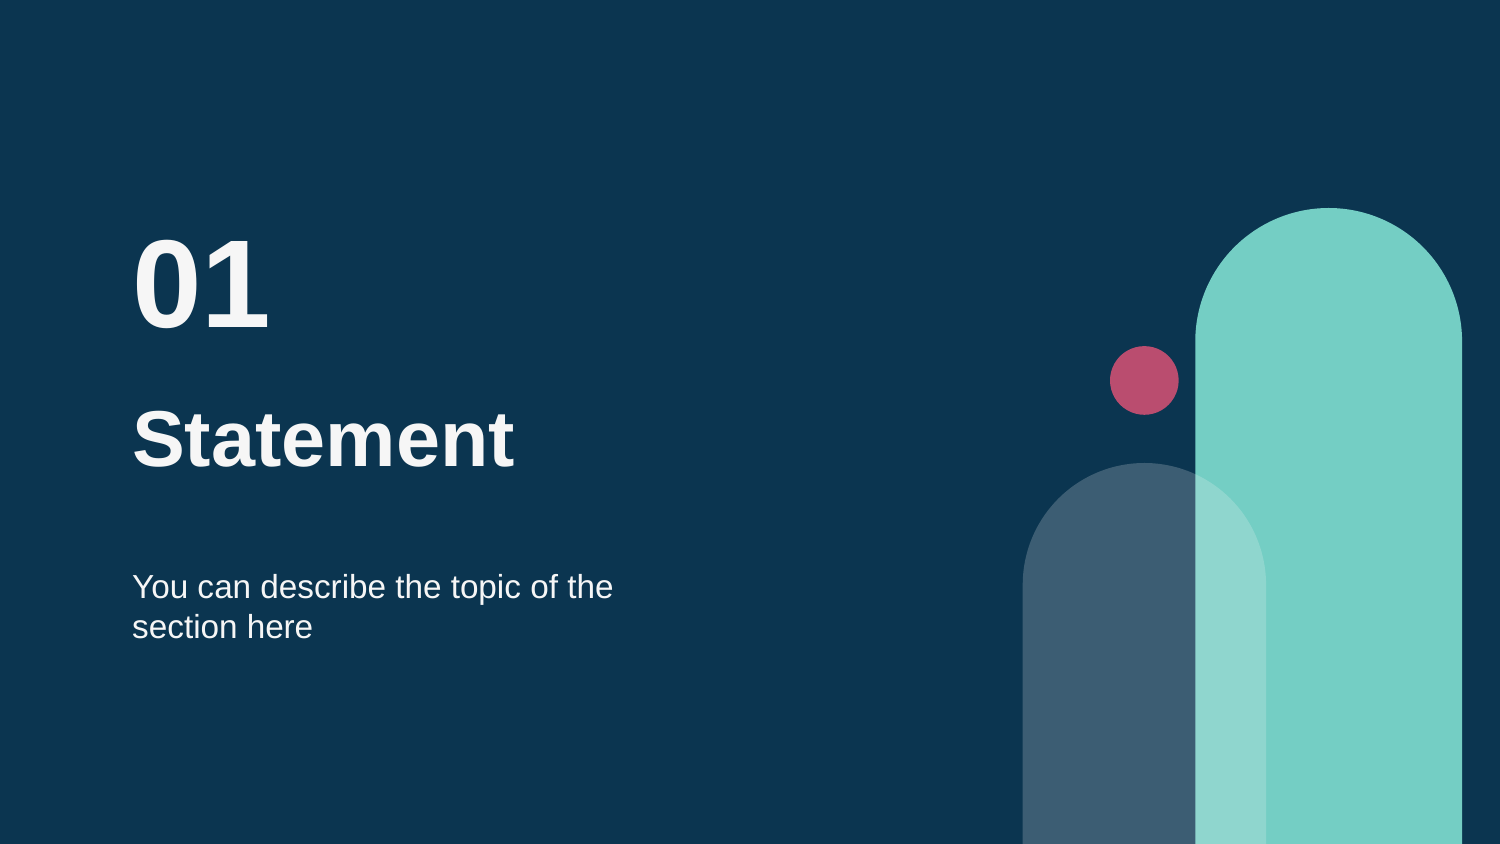

01

# Statement
You can describe the topic of the section here